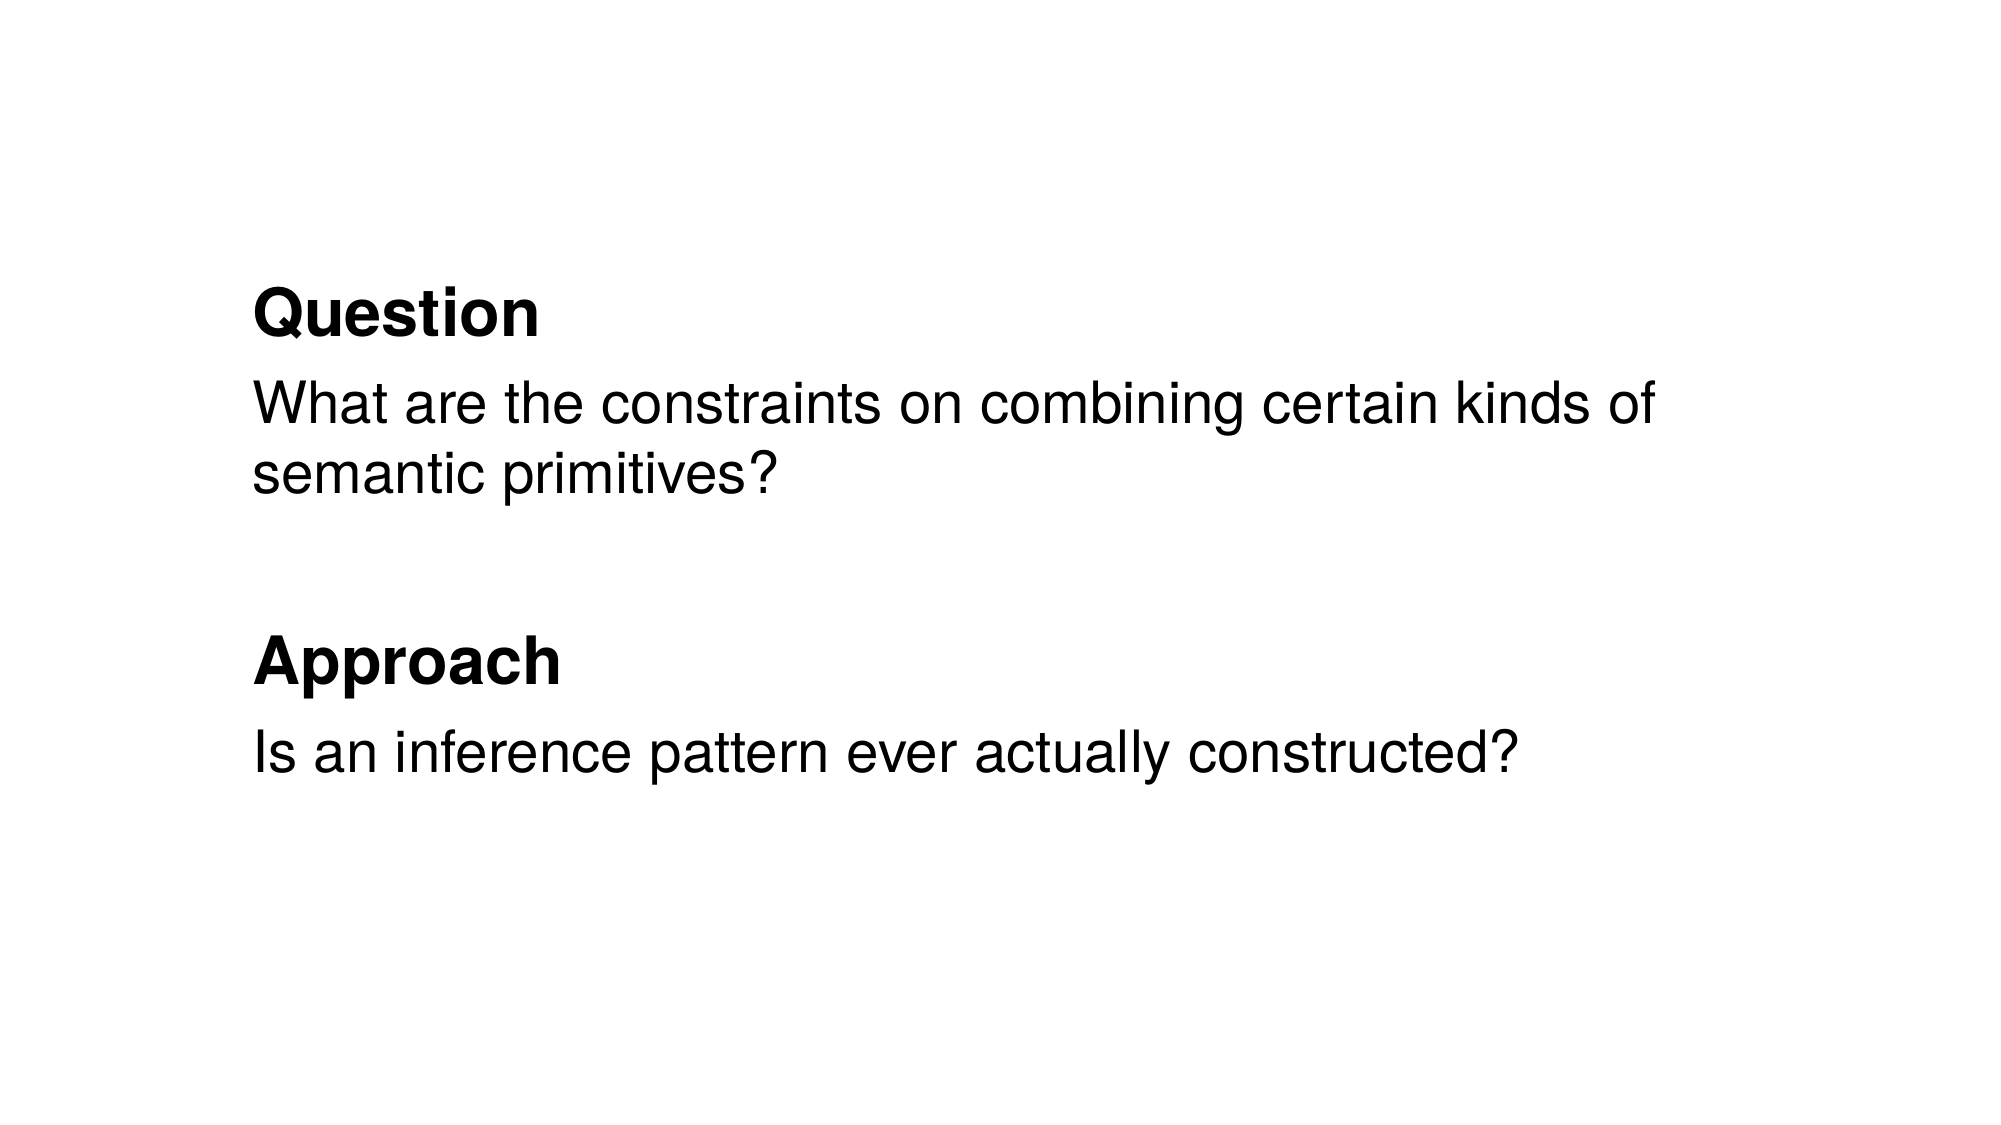

Question
What are the constraints on combining certain kinds of semantic primitives?
Approach
Is an inference pattern ever actually constructed?